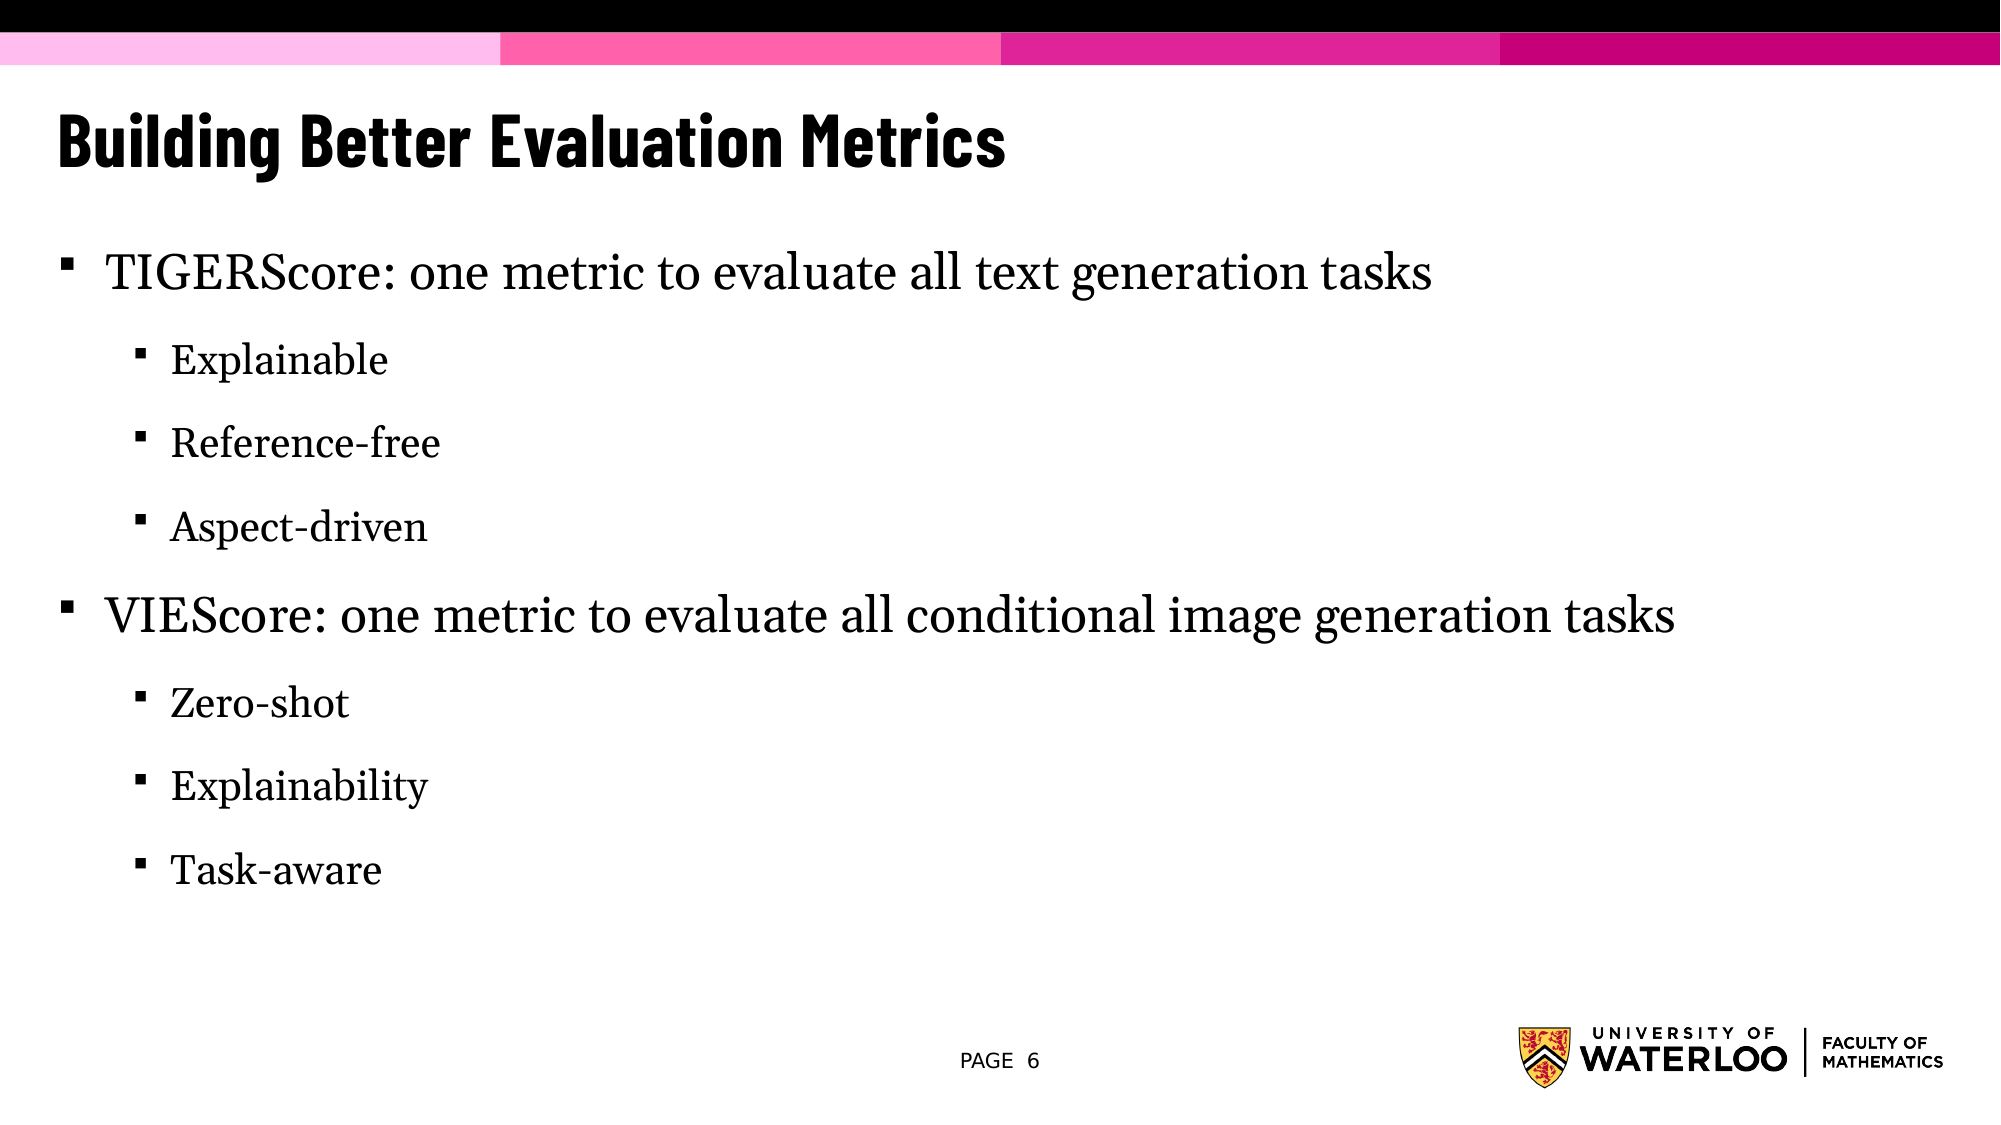

# Building Better Evaluation Metrics
TIGERScore: one metric to evaluate all text generation tasks
Explainable
Reference-free
Aspect-driven
VIEScore: one metric to evaluate all conditional image generation tasks
Zero-shot
Explainability
Task-aware

PAGE  6